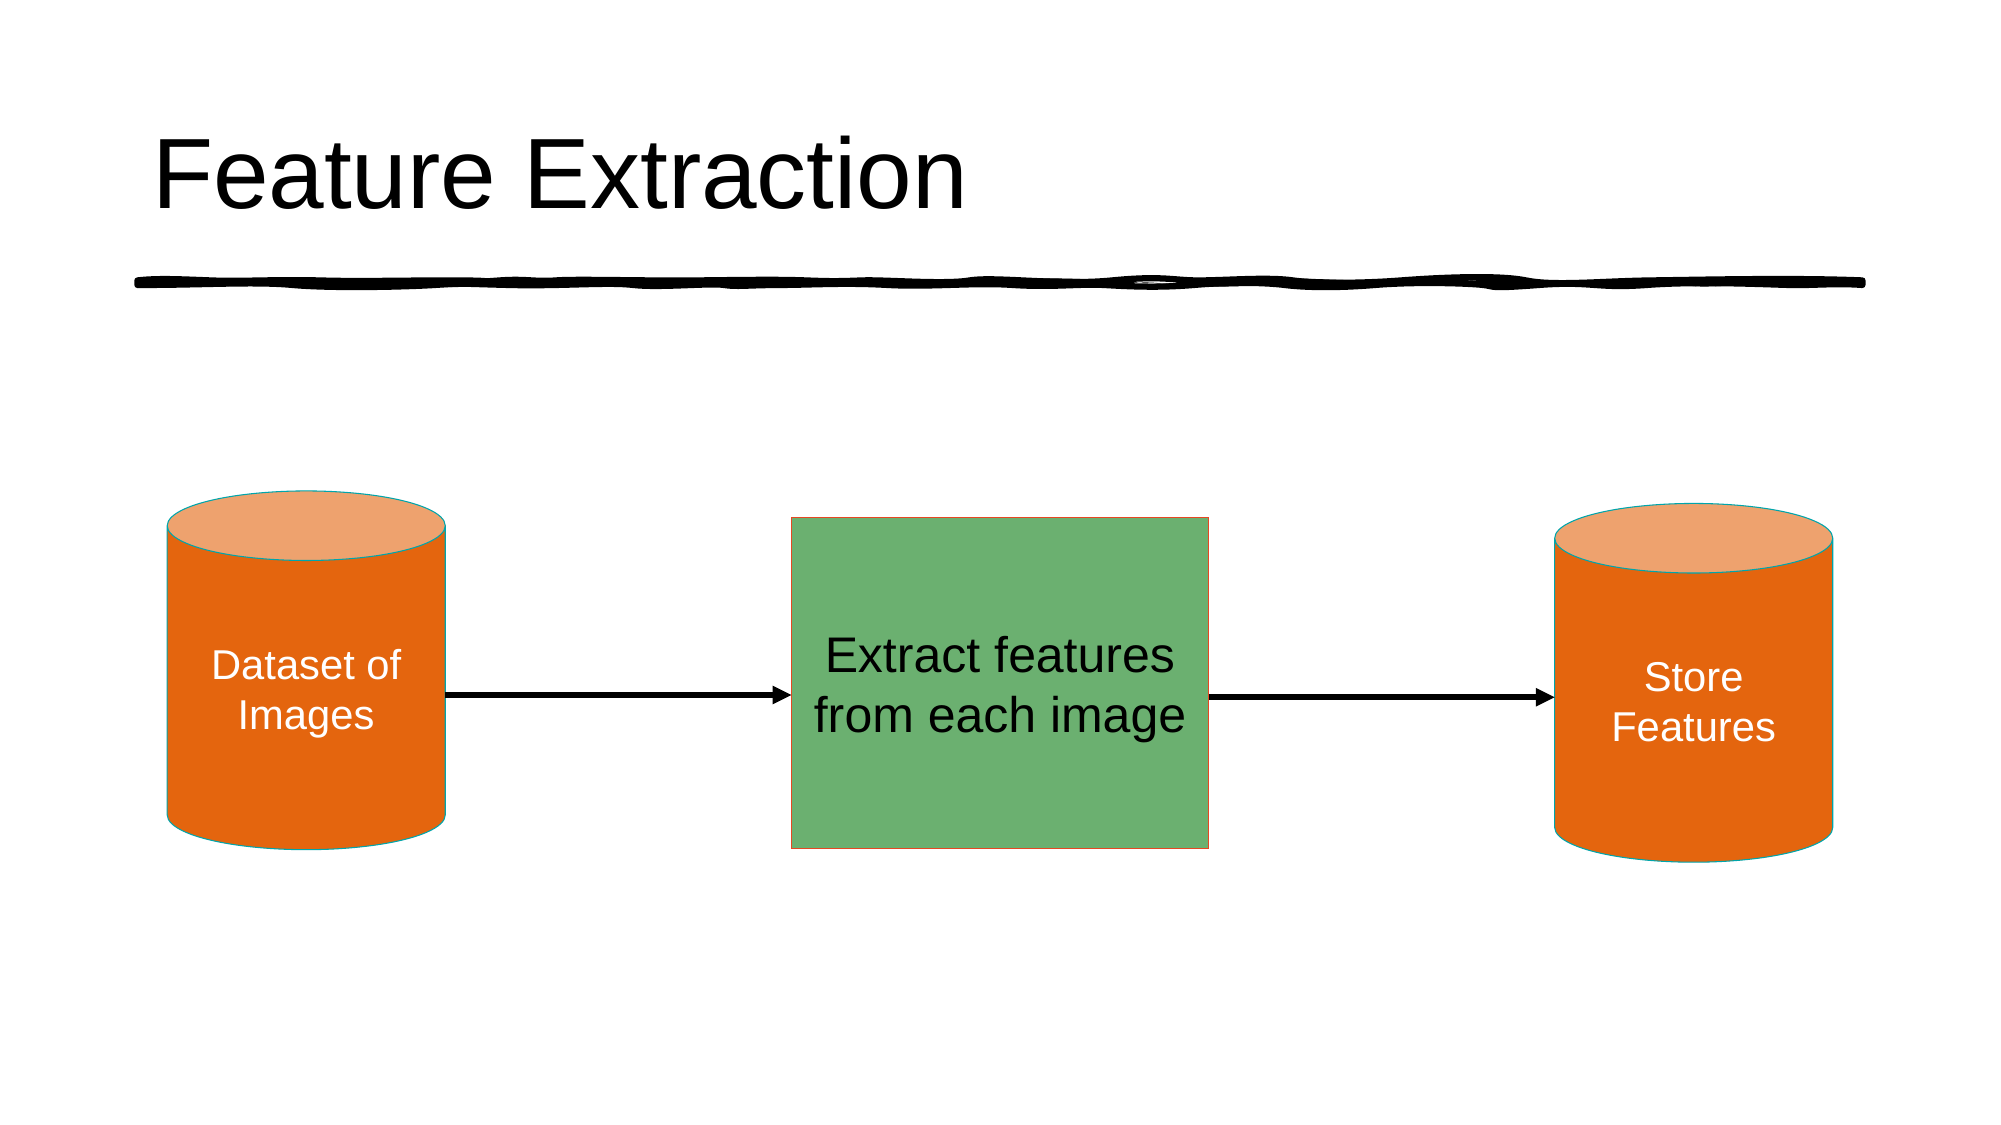

# Feature Extraction
Dataset of Images
Store Features
Extract features from each image